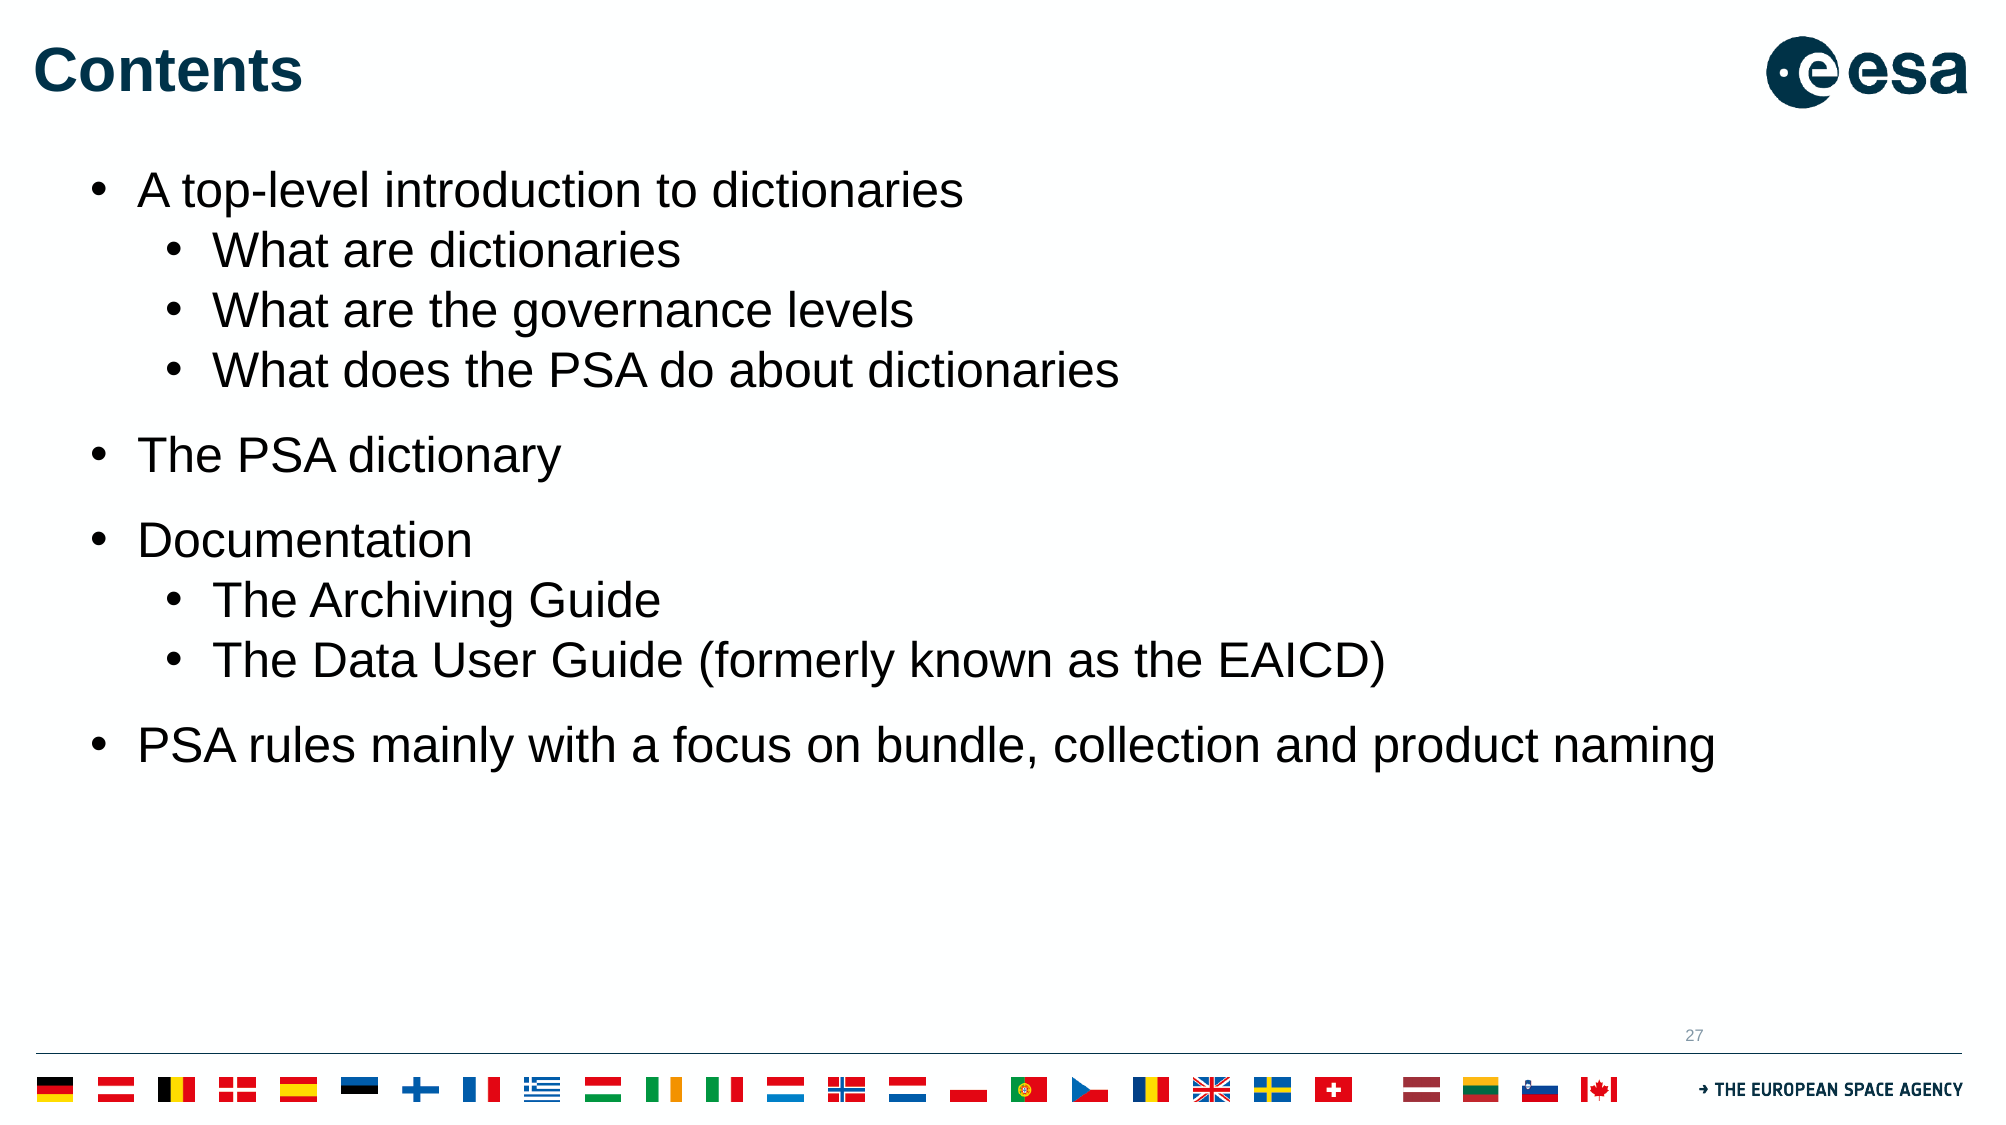

# Contents
A top-level introduction to dictionaries
What are dictionaries
What are the governance levels
What does the PSA do about dictionaries
The PSA dictionary
Documentation
The Archiving Guide
The Data User Guide (formerly known as the EAICD)
PSA rules mainly with a focus on bundle, collection and product naming